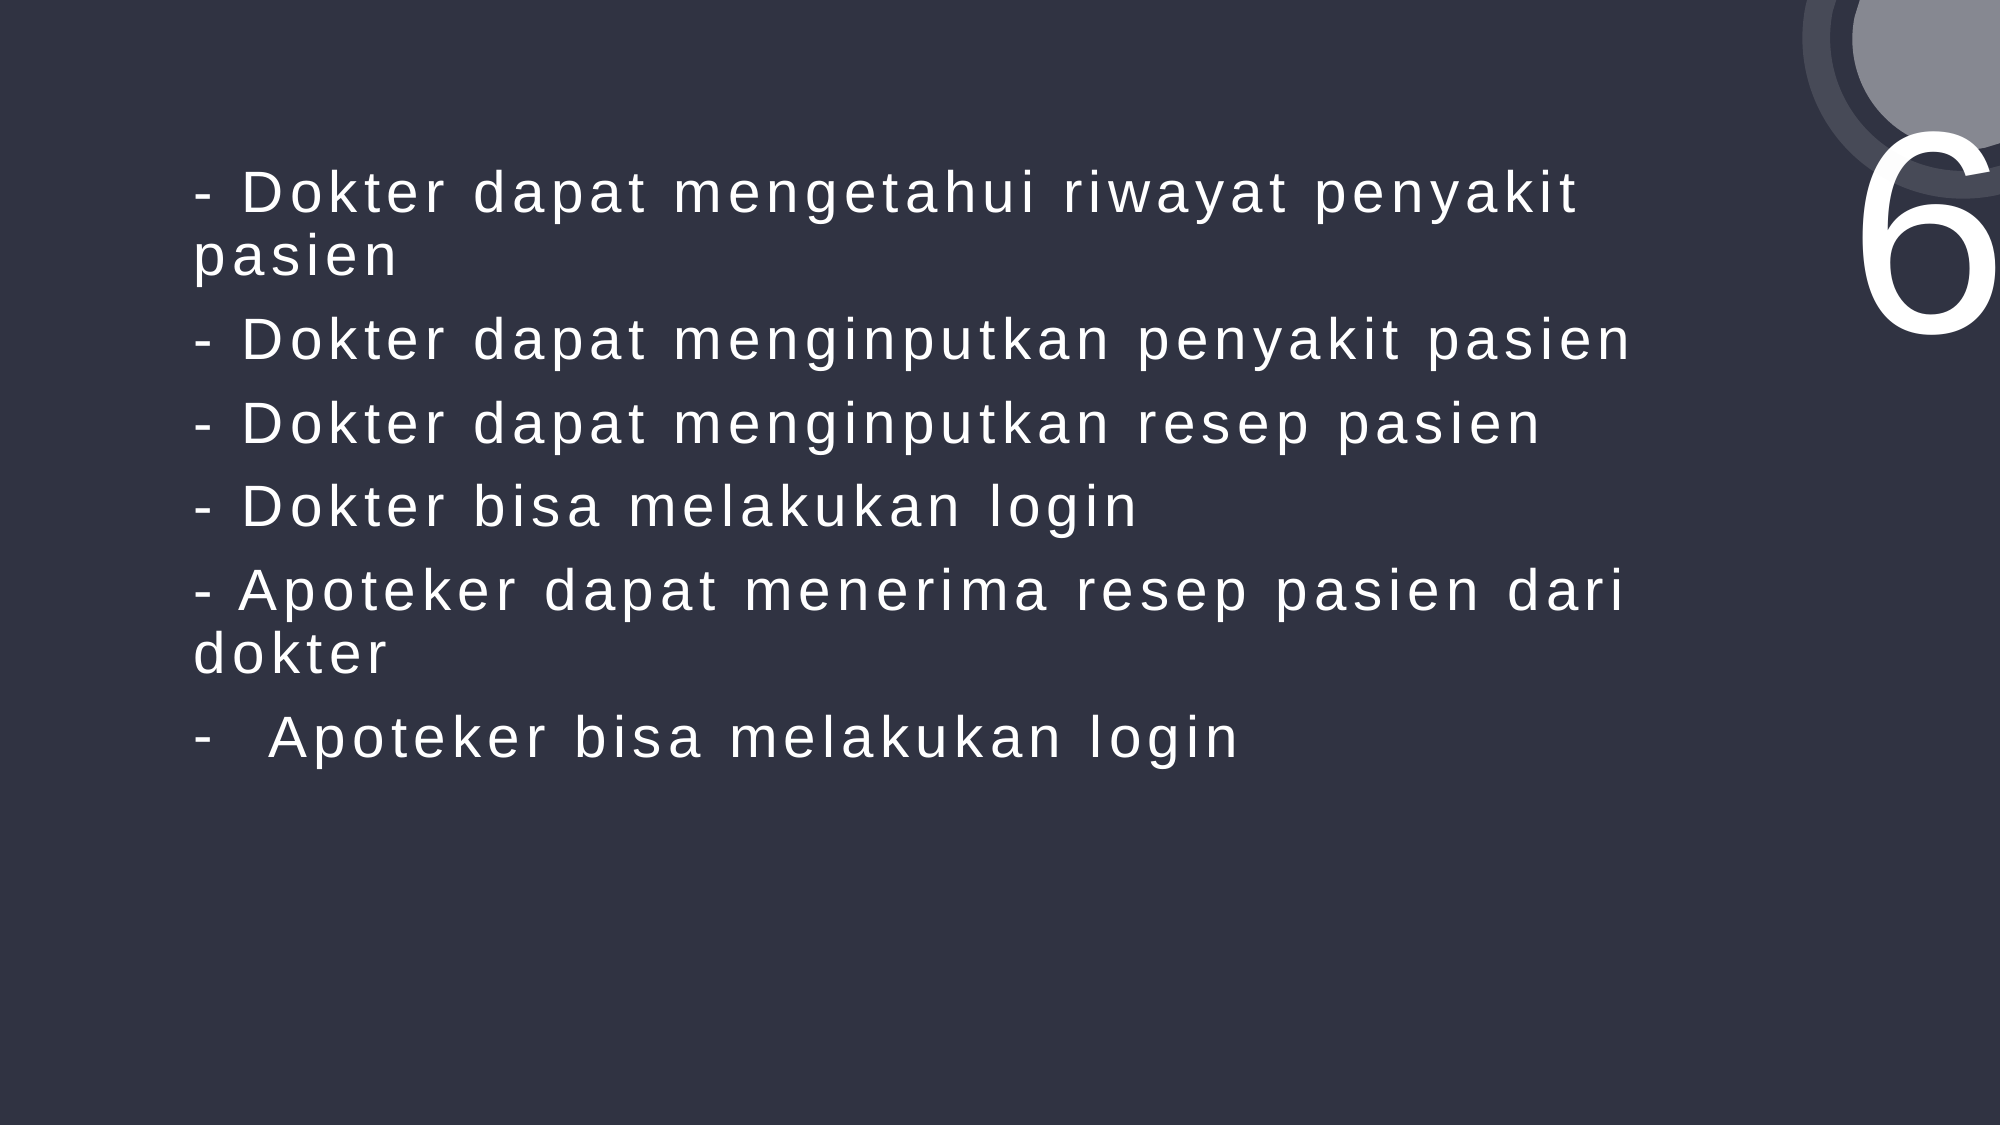

- Dokter dapat mengetahui riwayat penyakit pasien
- Dokter dapat menginputkan penyakit pasien
- Dokter dapat menginputkan resep pasien
- Dokter bisa melakukan login
- Apoteker dapat menerima resep pasien dari dokter
Apoteker bisa melakukan login